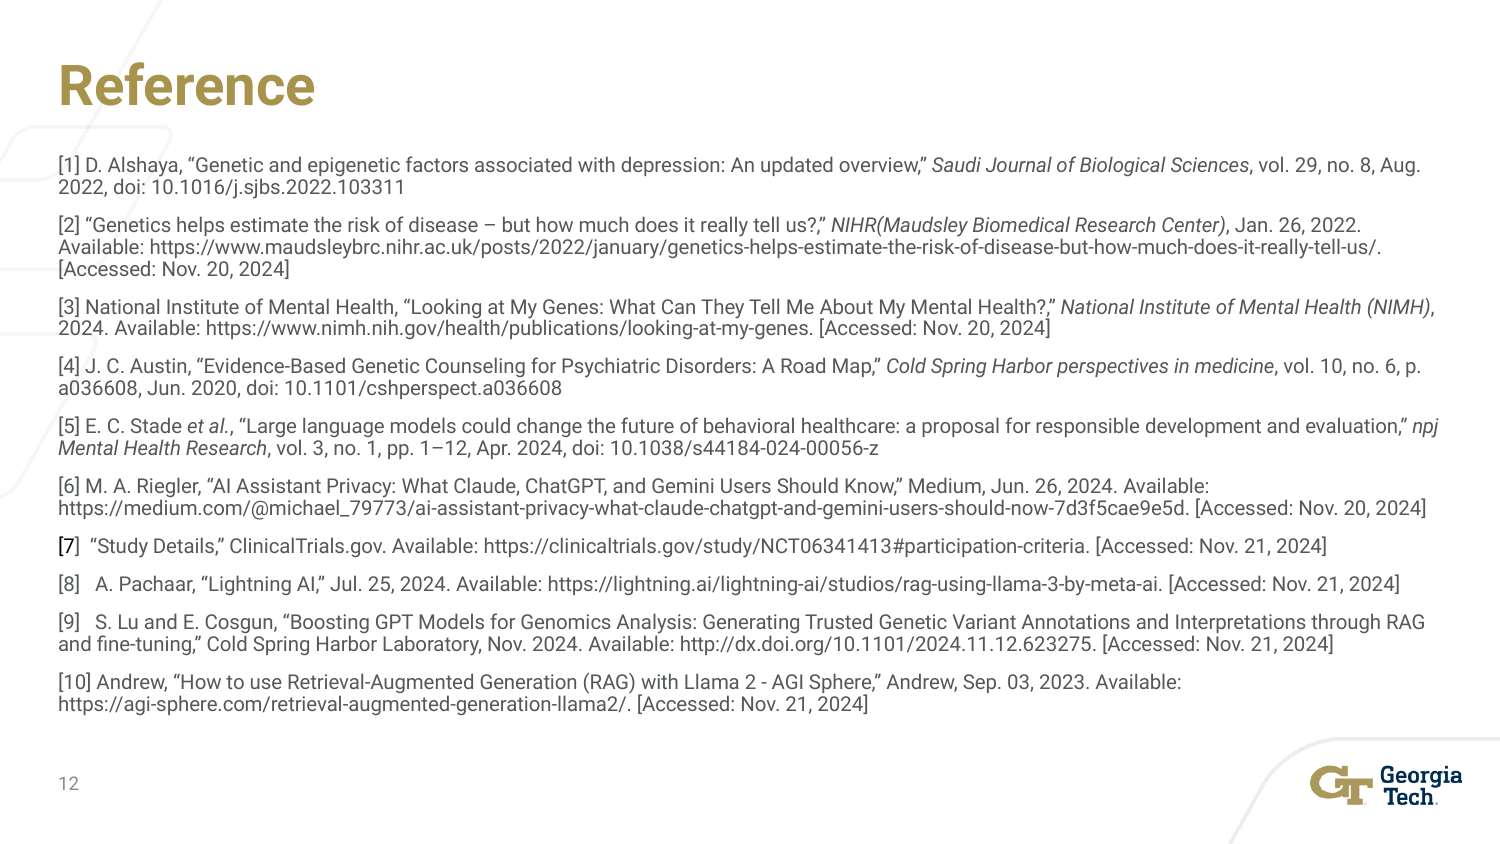

# Reference
[1] D. Alshaya, “Genetic and epigenetic factors associated with depression: An updated overview,” Saudi Journal of Biological Sciences, vol. 29, no. 8, Aug. 2022, doi: 10.1016/j.sjbs.2022.103311
[2] “Genetics helps estimate the risk of disease – but how much does it really tell us?,” NIHR(Maudsley Biomedical Research Center), Jan. 26, 2022. Available: https://www.maudsleybrc.nihr.ac.uk/posts/2022/january/genetics-helps-estimate-the-risk-of-disease-but-how-much-does-it-really-tell-us/. [Accessed: Nov. 20, 2024]
[3] National Institute of Mental Health, “Looking at My Genes: What Can They Tell Me About My Mental Health?,” National Institute of Mental Health (NIMH), 2024. Available: https://www.nimh.nih.gov/health/publications/looking-at-my-genes. [Accessed: Nov. 20, 2024]
[4] J. C. Austin, “Evidence-Based Genetic Counseling for Psychiatric Disorders: A Road Map,” Cold Spring Harbor perspectives in medicine, vol. 10, no. 6, p. a036608, Jun. 2020, doi: 10.1101/cshperspect.a036608
[5] E. C. Stade et al., “Large language models could change the future of behavioral healthcare: a proposal for responsible development and evaluation,” npj Mental Health Research, vol. 3, no. 1, pp. 1–12, Apr. 2024, doi: 10.1038/s44184-024-00056-z
[6] M. A. Riegler, “AI Assistant Privacy: What Claude, ChatGPT, and Gemini Users Should Know,” Medium, Jun. 26, 2024. Available: https://medium.com/@michael_79773/ai-assistant-privacy-what-claude-chatgpt-and-gemini-users-should-now-7d3f5cae9e5d. [Accessed: Nov. 20, 2024]
[7]  “Study Details,” ClinicalTrials.gov. Available: https://clinicaltrials.gov/study/NCT06341413#participation-criteria. [Accessed: Nov. 21, 2024]
[8]   A. Pachaar, “Lightning AI,” Jul. 25, 2024. Available: https://lightning.ai/lightning-ai/studios/rag-using-llama-3-by-meta-ai. [Accessed: Nov. 21, 2024]
[9]   S. Lu and E. Cosgun, “Boosting GPT Models for Genomics Analysis: Generating Trusted Genetic Variant Annotations and Interpretations through RAG and fine-tuning,” Cold Spring Harbor Laboratory, Nov. 2024. Available: http://dx.doi.org/10.1101/2024.11.12.623275. [Accessed: Nov. 21, 2024]
[10] Andrew, “How to use Retrieval-Augmented Generation (RAG) with Llama 2 - AGI Sphere,” Andrew, Sep. 03, 2023. Available: https://agi-sphere.com/retrieval-augmented-generation-llama2/. [Accessed: Nov. 21, 2024]
12